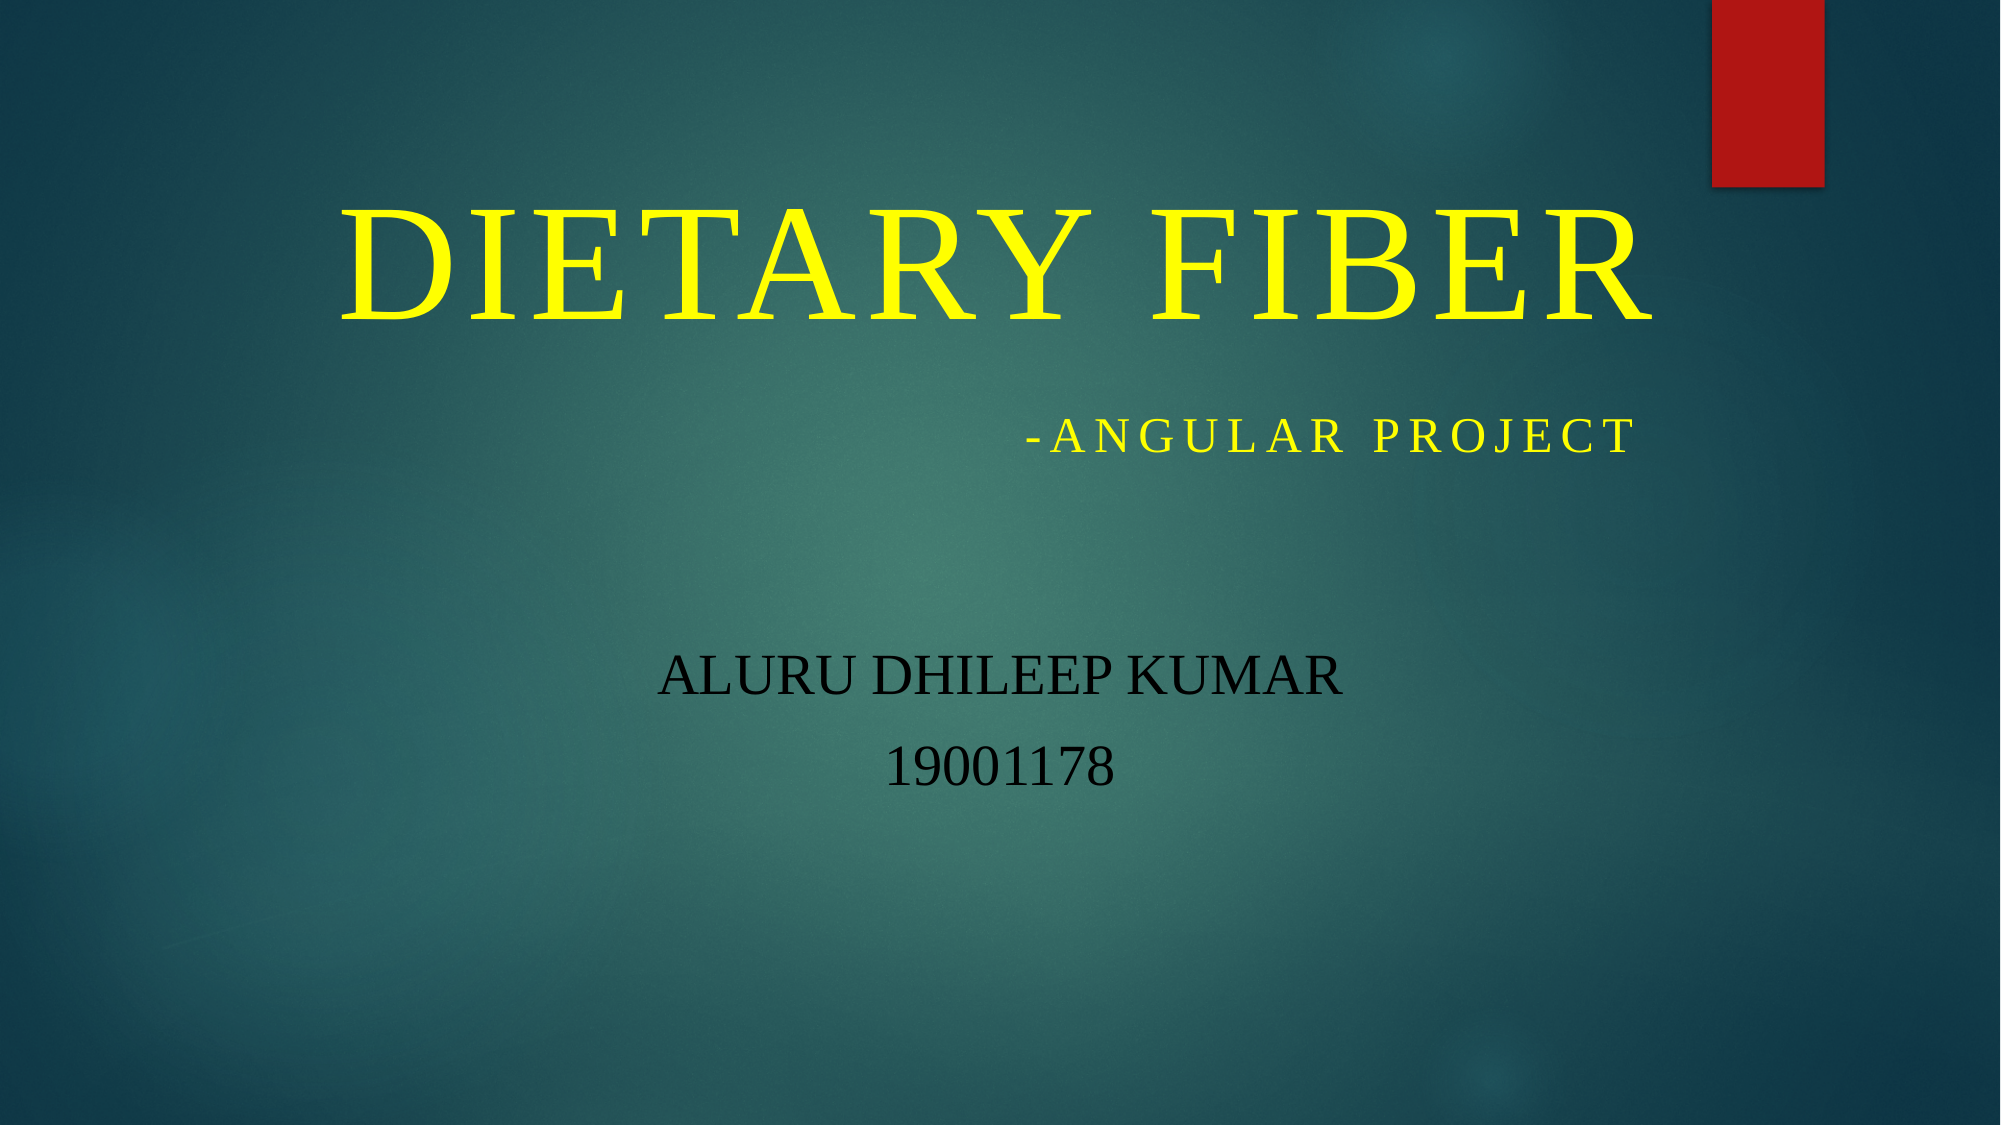

# DIETARY FIBER -ANGULAR PROJECT
Aluru Dhileep Kumar
19001178